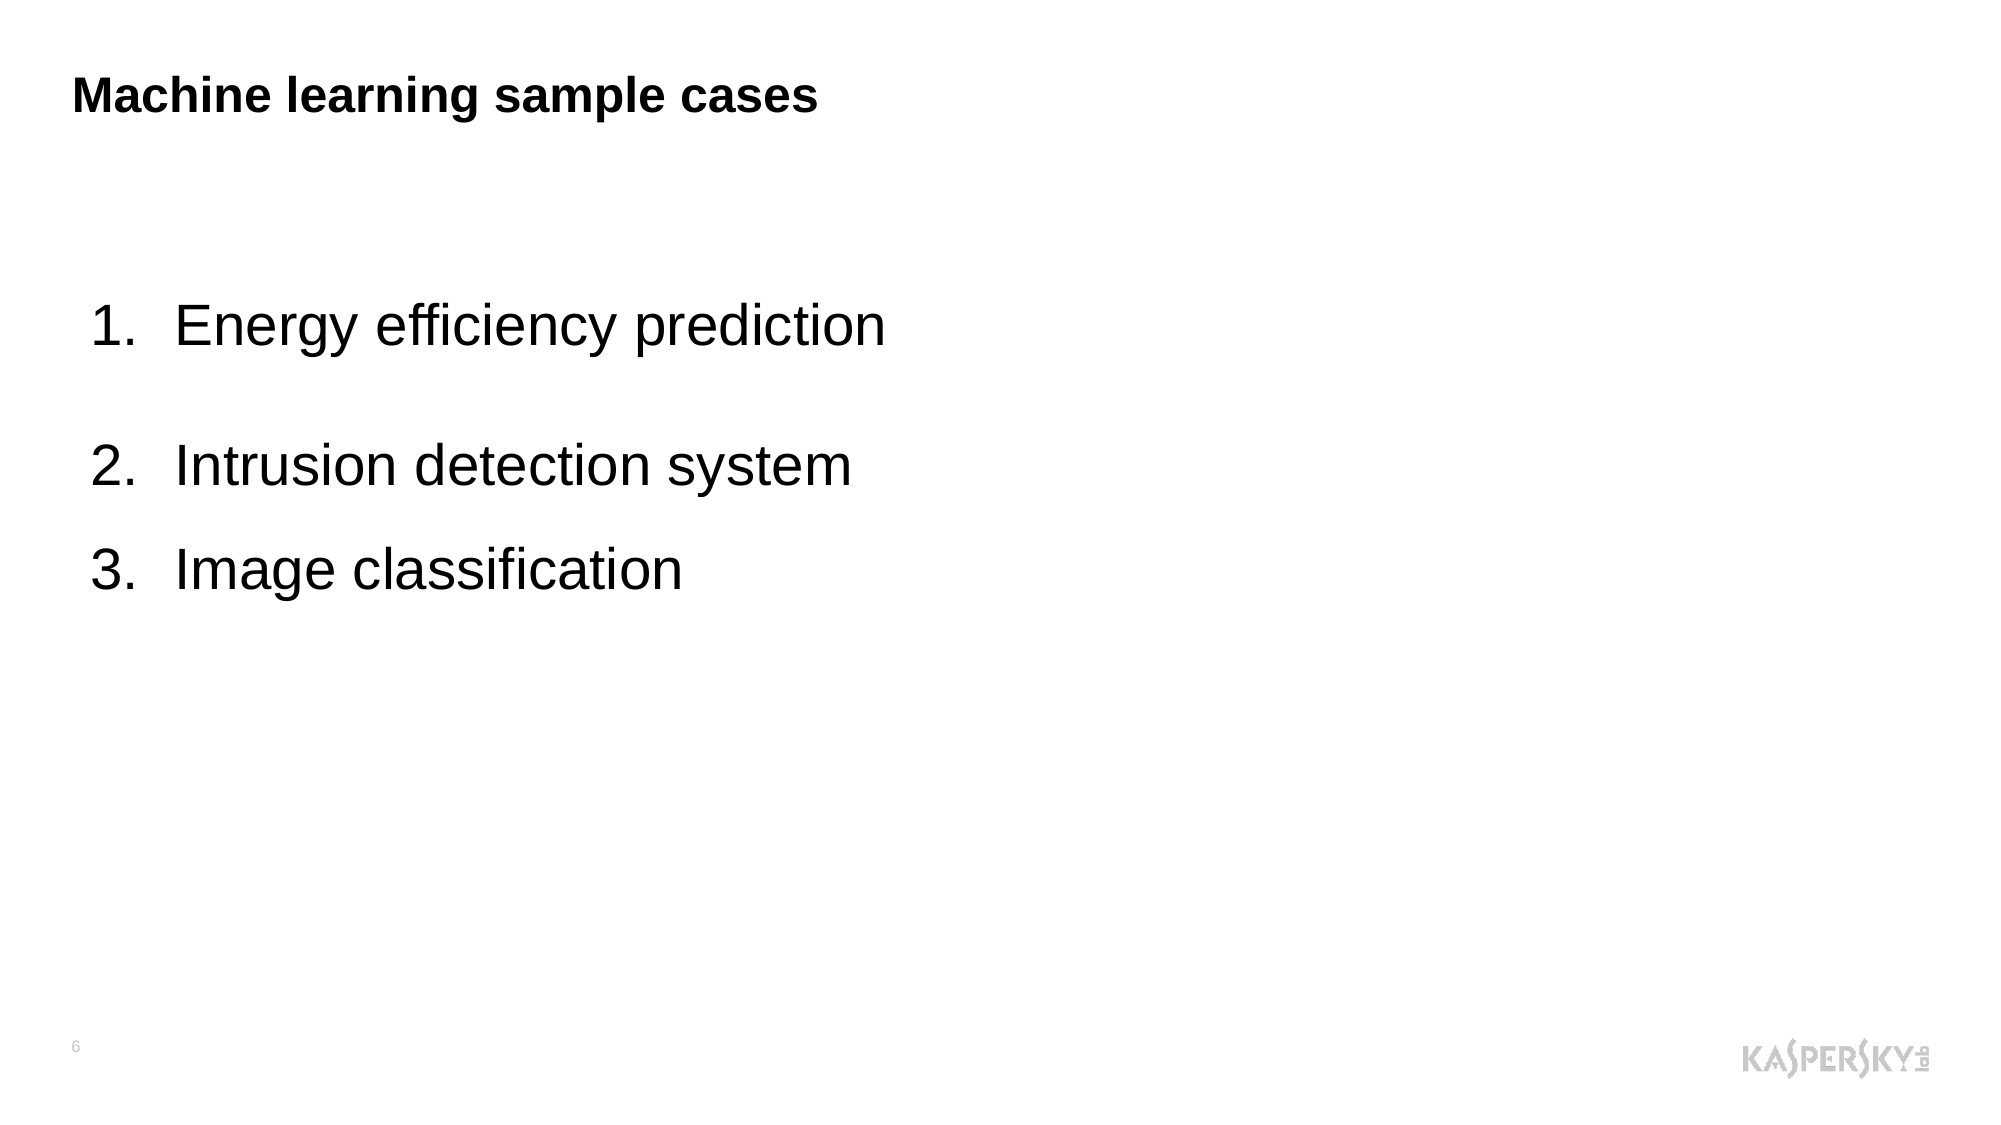

# Machine learning sample cases
Energy efficiency prediction
Intrusion detection system
Image classification
6